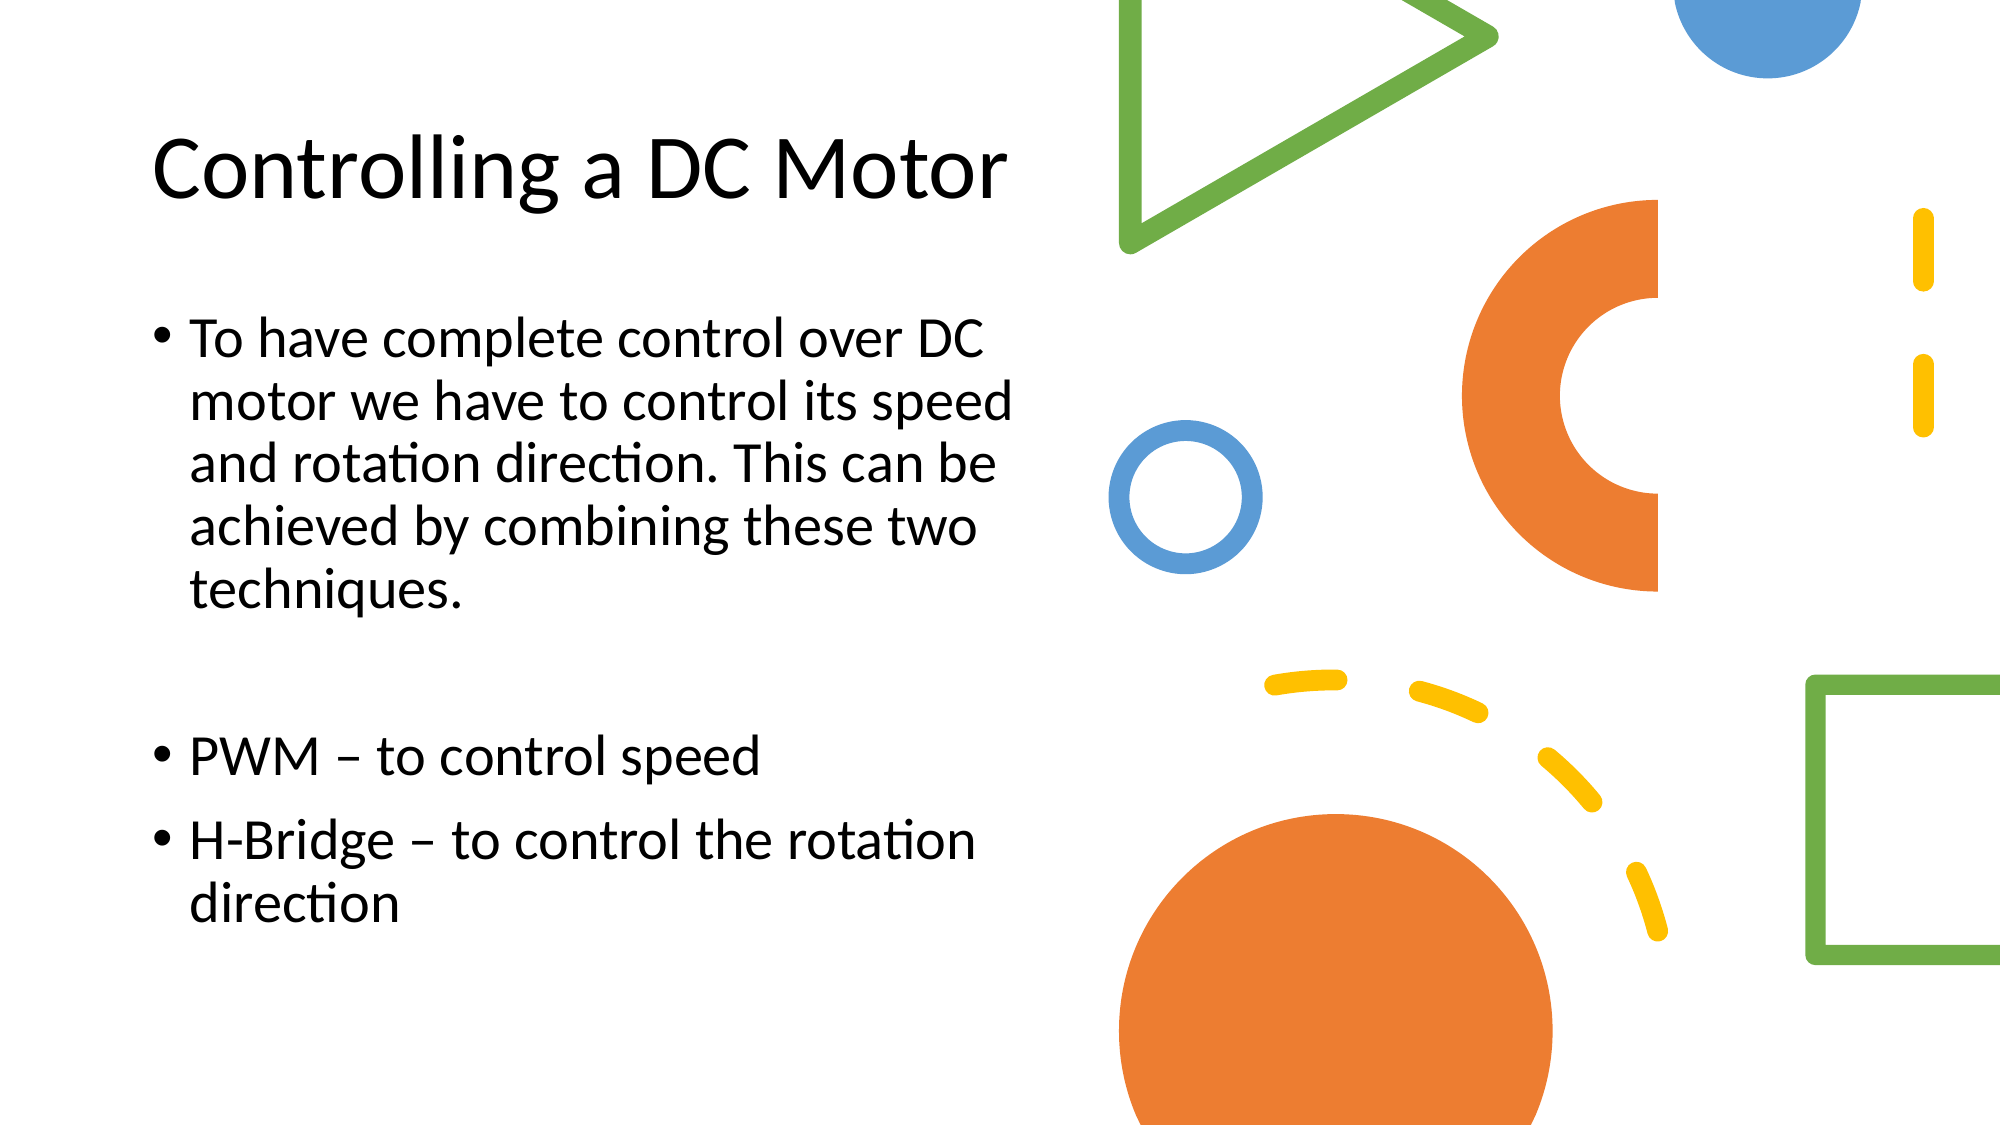

# Controlling a DC Motor

To have complete control over DC motor we have to control its speed and rotation direction. This can be achieved by combining these two techniques.

PWM – to control speed
H-Bridge – to control the rotation direction